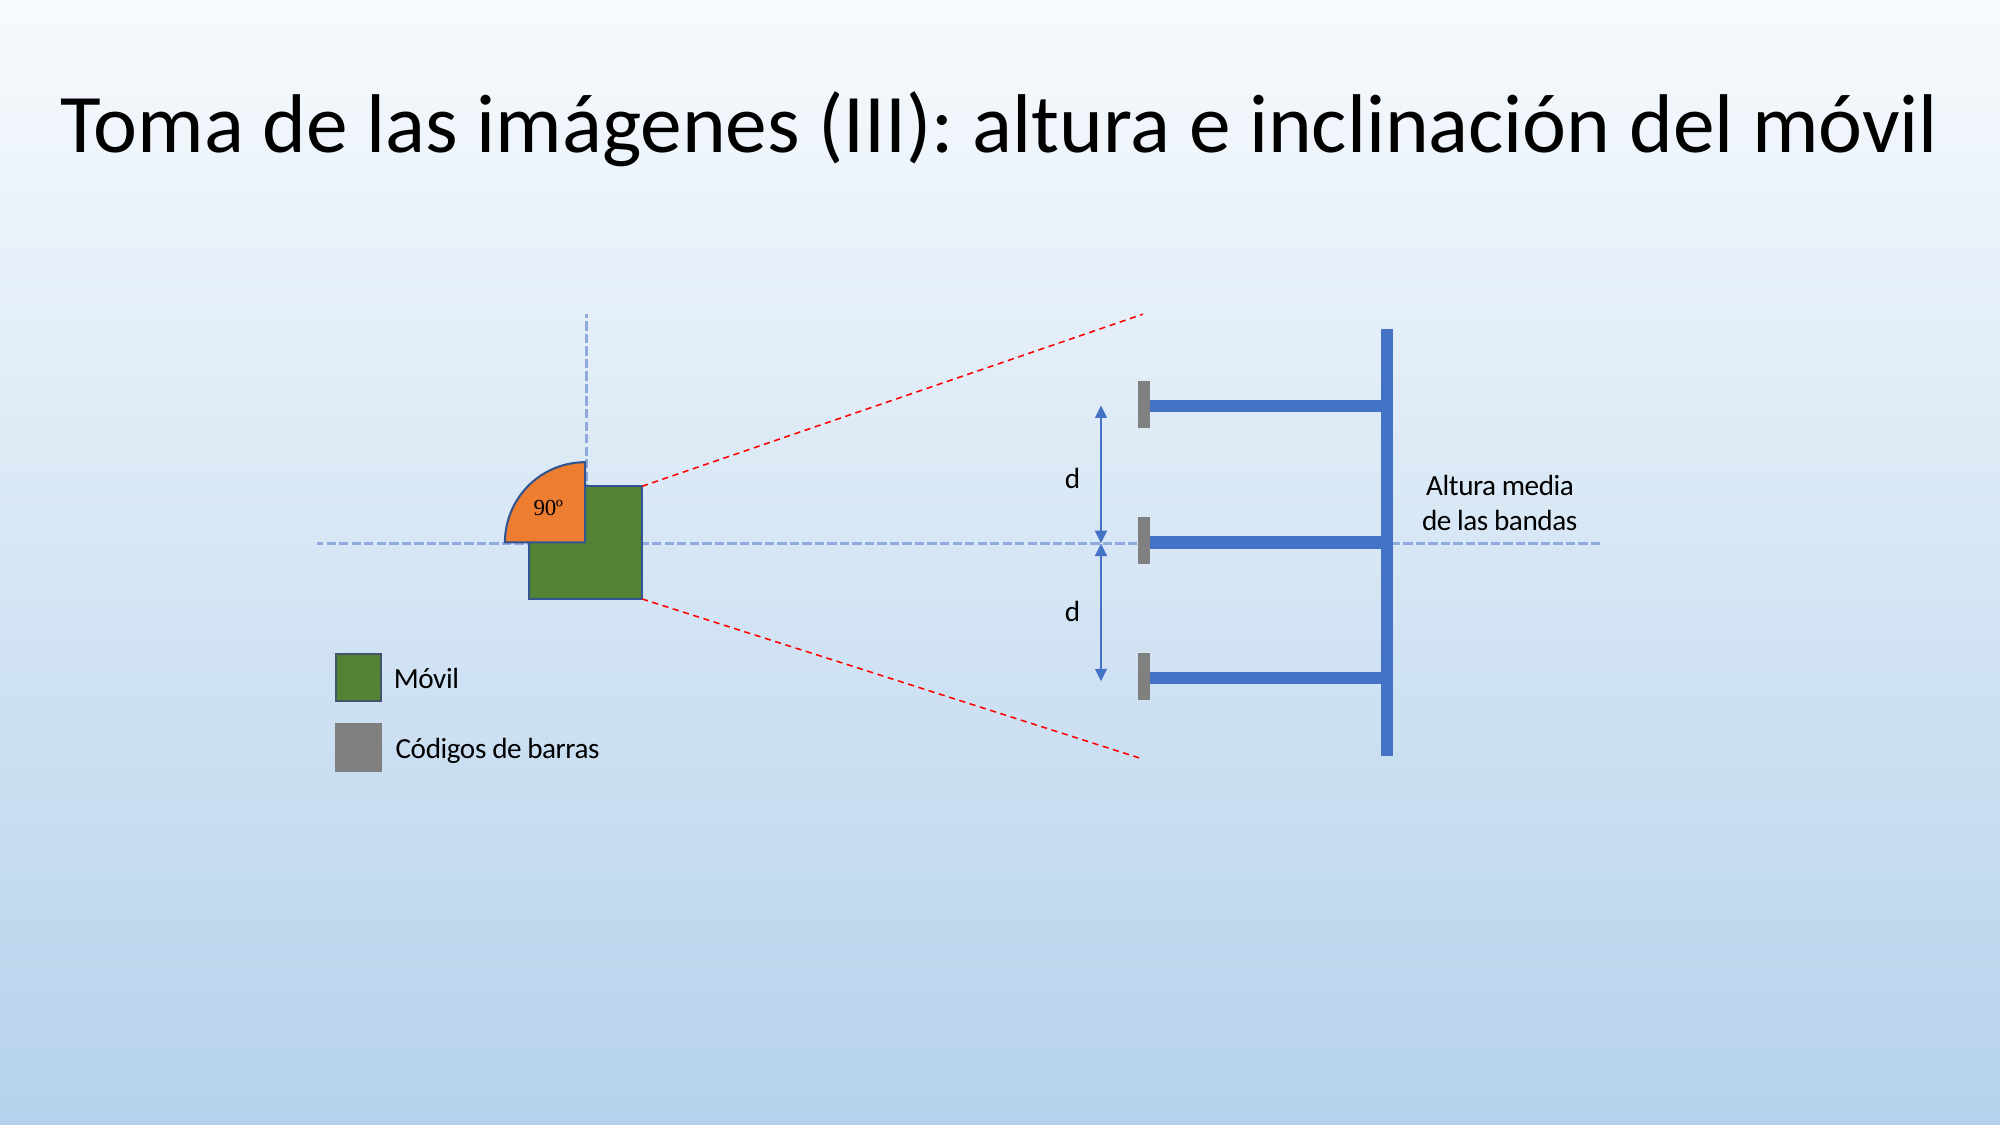

# Toma de las imágenes (III): altura e inclinación del móvil

Altura media de las bandas

90º
Móvil

Códigos de barras

d
d